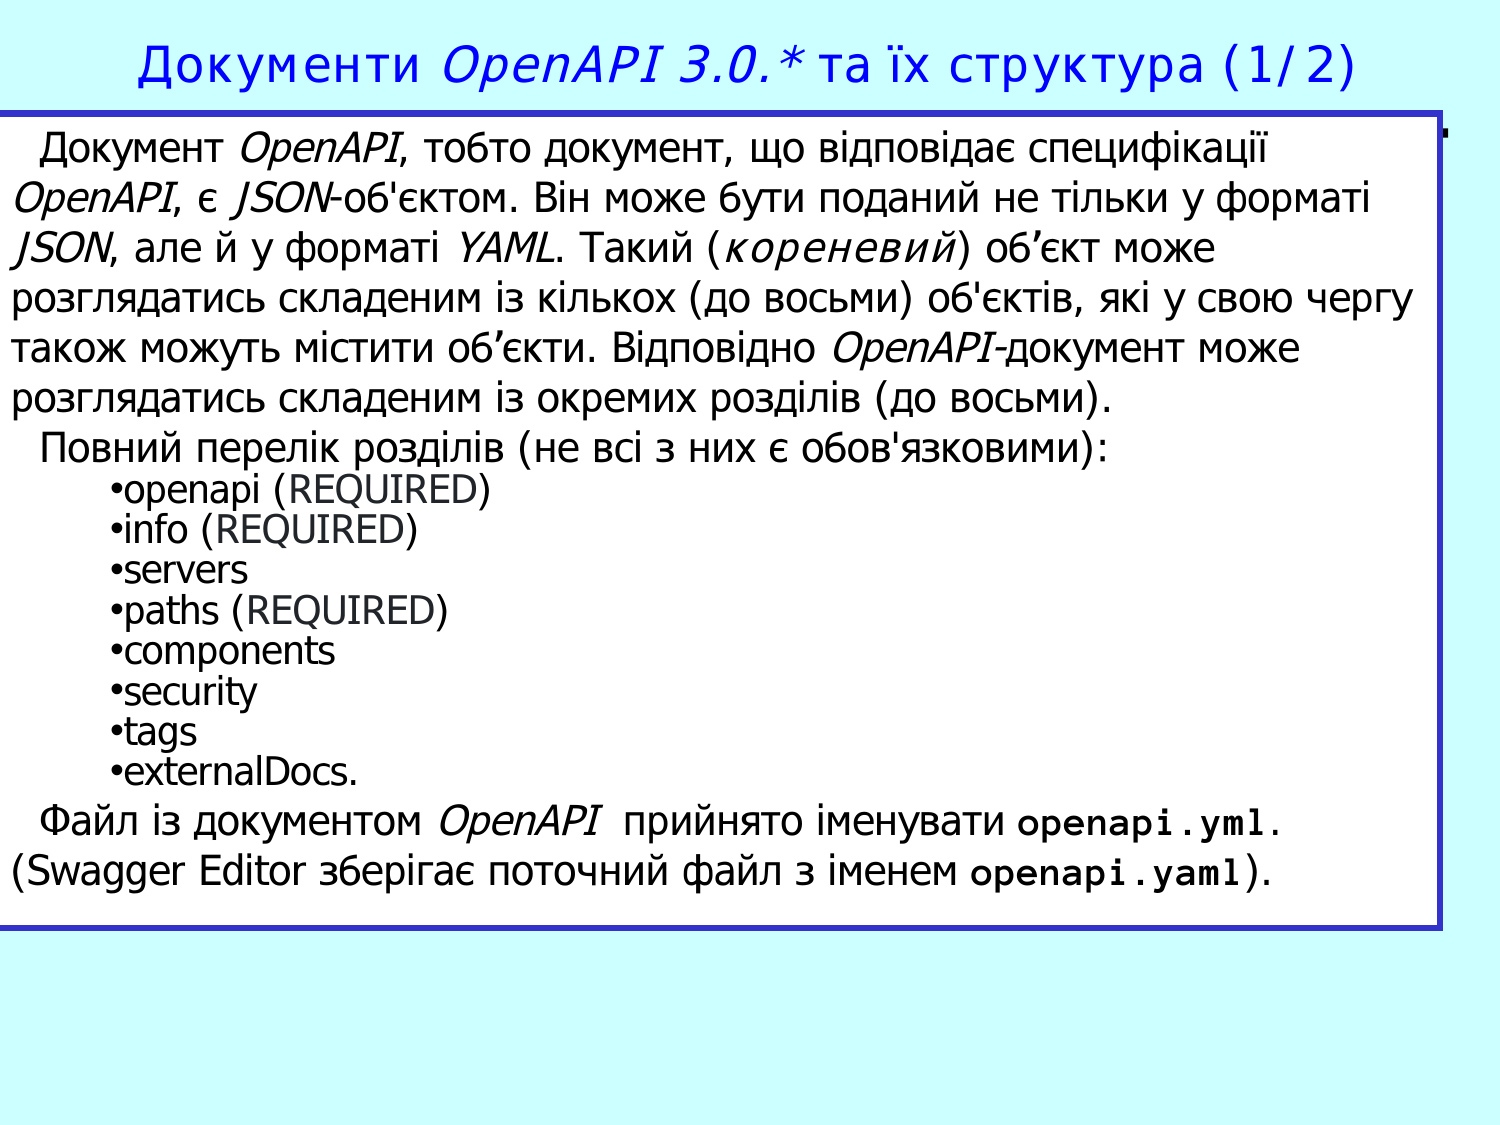

Документи OpenAPI 3.0.* та їх структура (1/2)
Документ OpenAPI, тобто документ, що відповідає специфікації OpenAPI, є JSON-об'єктом. Він може бути поданий не тільки у форматі JSON, але й у форматі YAML. Такий (кореневий) об’єкт може розглядатись складеним із кількох (до восьми) об'єктів, які у свою чергу також можуть містити об’єкти. Відповідно OpenAPI-документ може розглядатись складеним із окремих розділів (до восьми).
Повний перелік розділів (не всі з них є обов'язковими):
openapi (REQUIRED)
info (REQUIRED)
servers
paths (REQUIRED)
components
security
tags
externalDocs.
Файл із документом OpenAPI  прийнято іменувати openapi.yml.
(Swagger Editor зберігає поточний файл з іменем openapi.yaml).